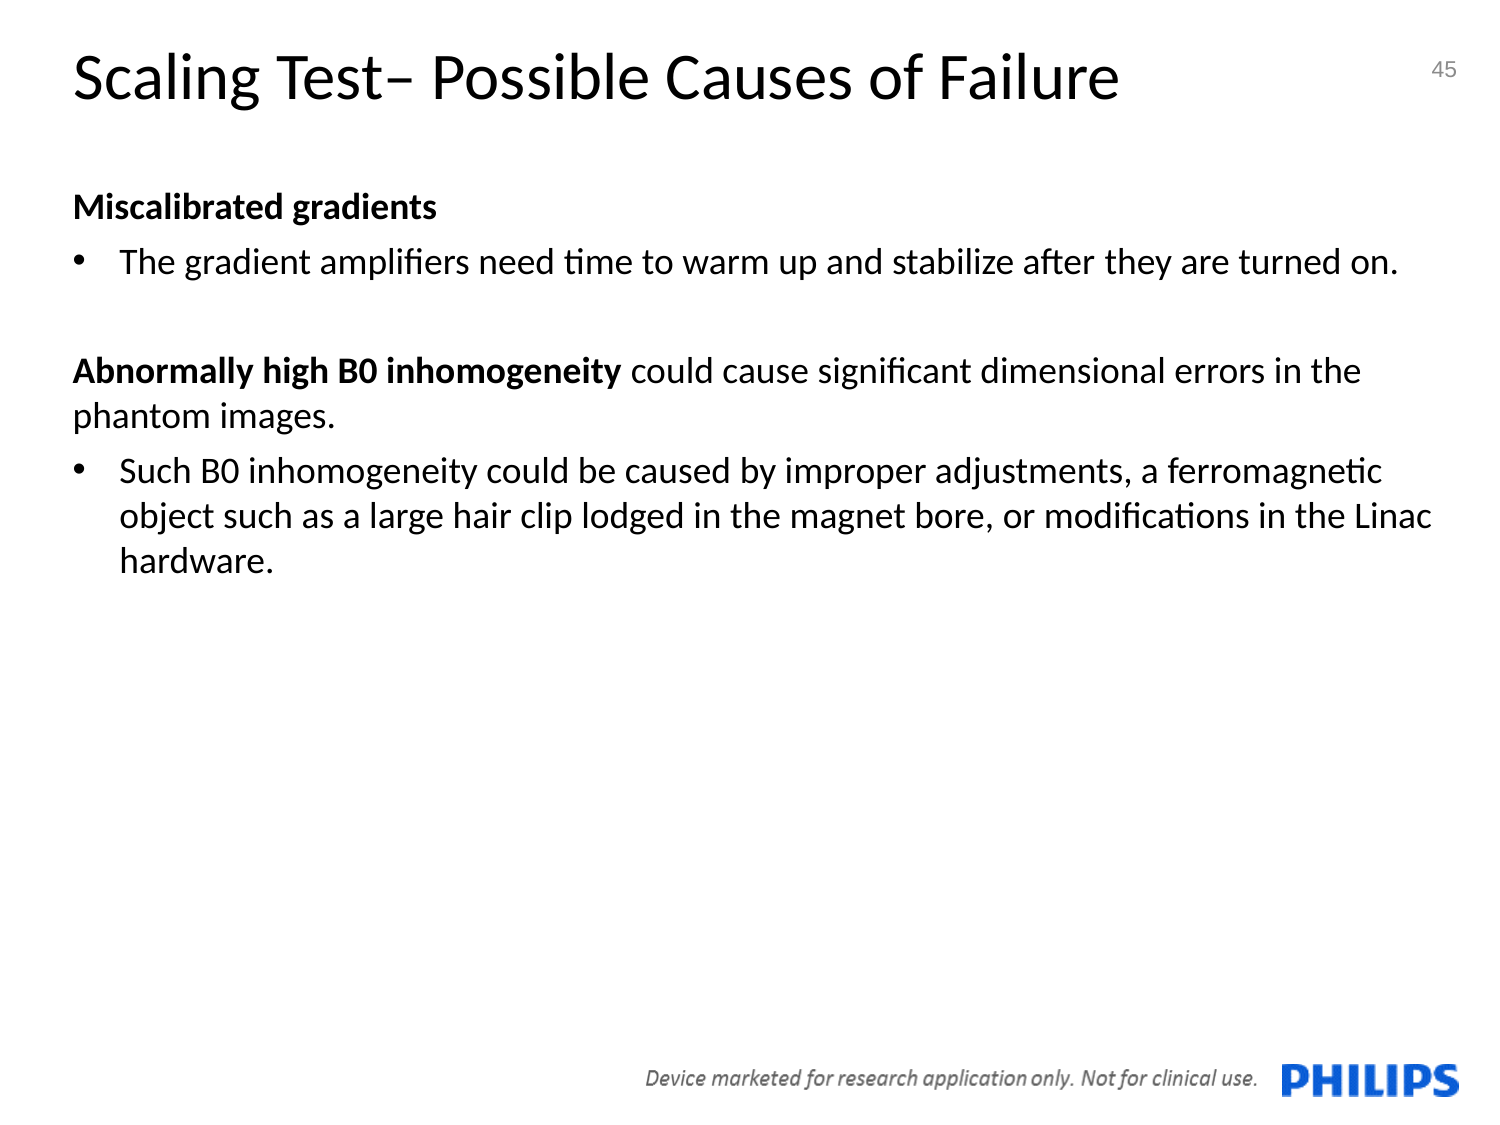

Scaling Test– Possible Causes of Failure
45
Miscalibrated gradients
The gradient amplifiers need time to warm up and stabilize after they are turned on.

Abnormally high B0 inhomogeneity could cause significant dimensional errors in the phantom images.
Such B0 inhomogeneity could be caused by improper adjustments, a ferromagnetic object such as a large hair clip lodged in the magnet bore, or modifications in the Linac hardware.